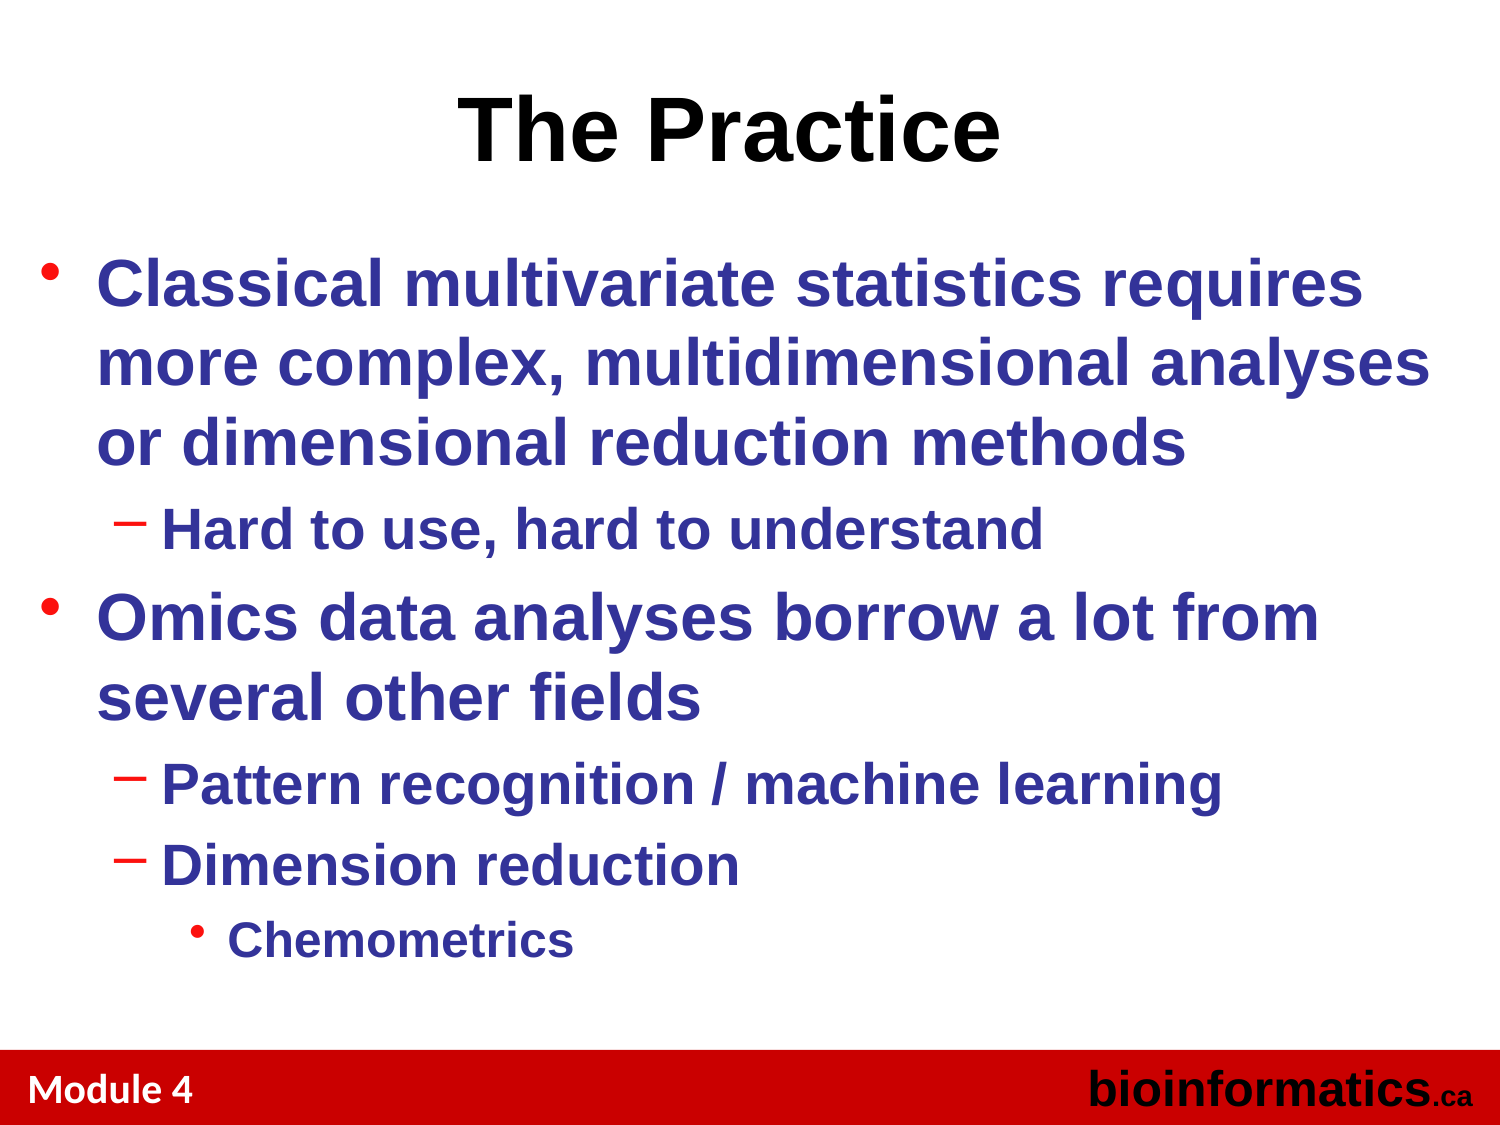

# The Practice
Classical multivariate statistics requires more complex, multidimensional analyses or dimensional reduction methods
Hard to use, hard to understand
Omics data analyses borrow a lot from several other fields
Pattern recognition / machine learning
Dimension reduction
Chemometrics